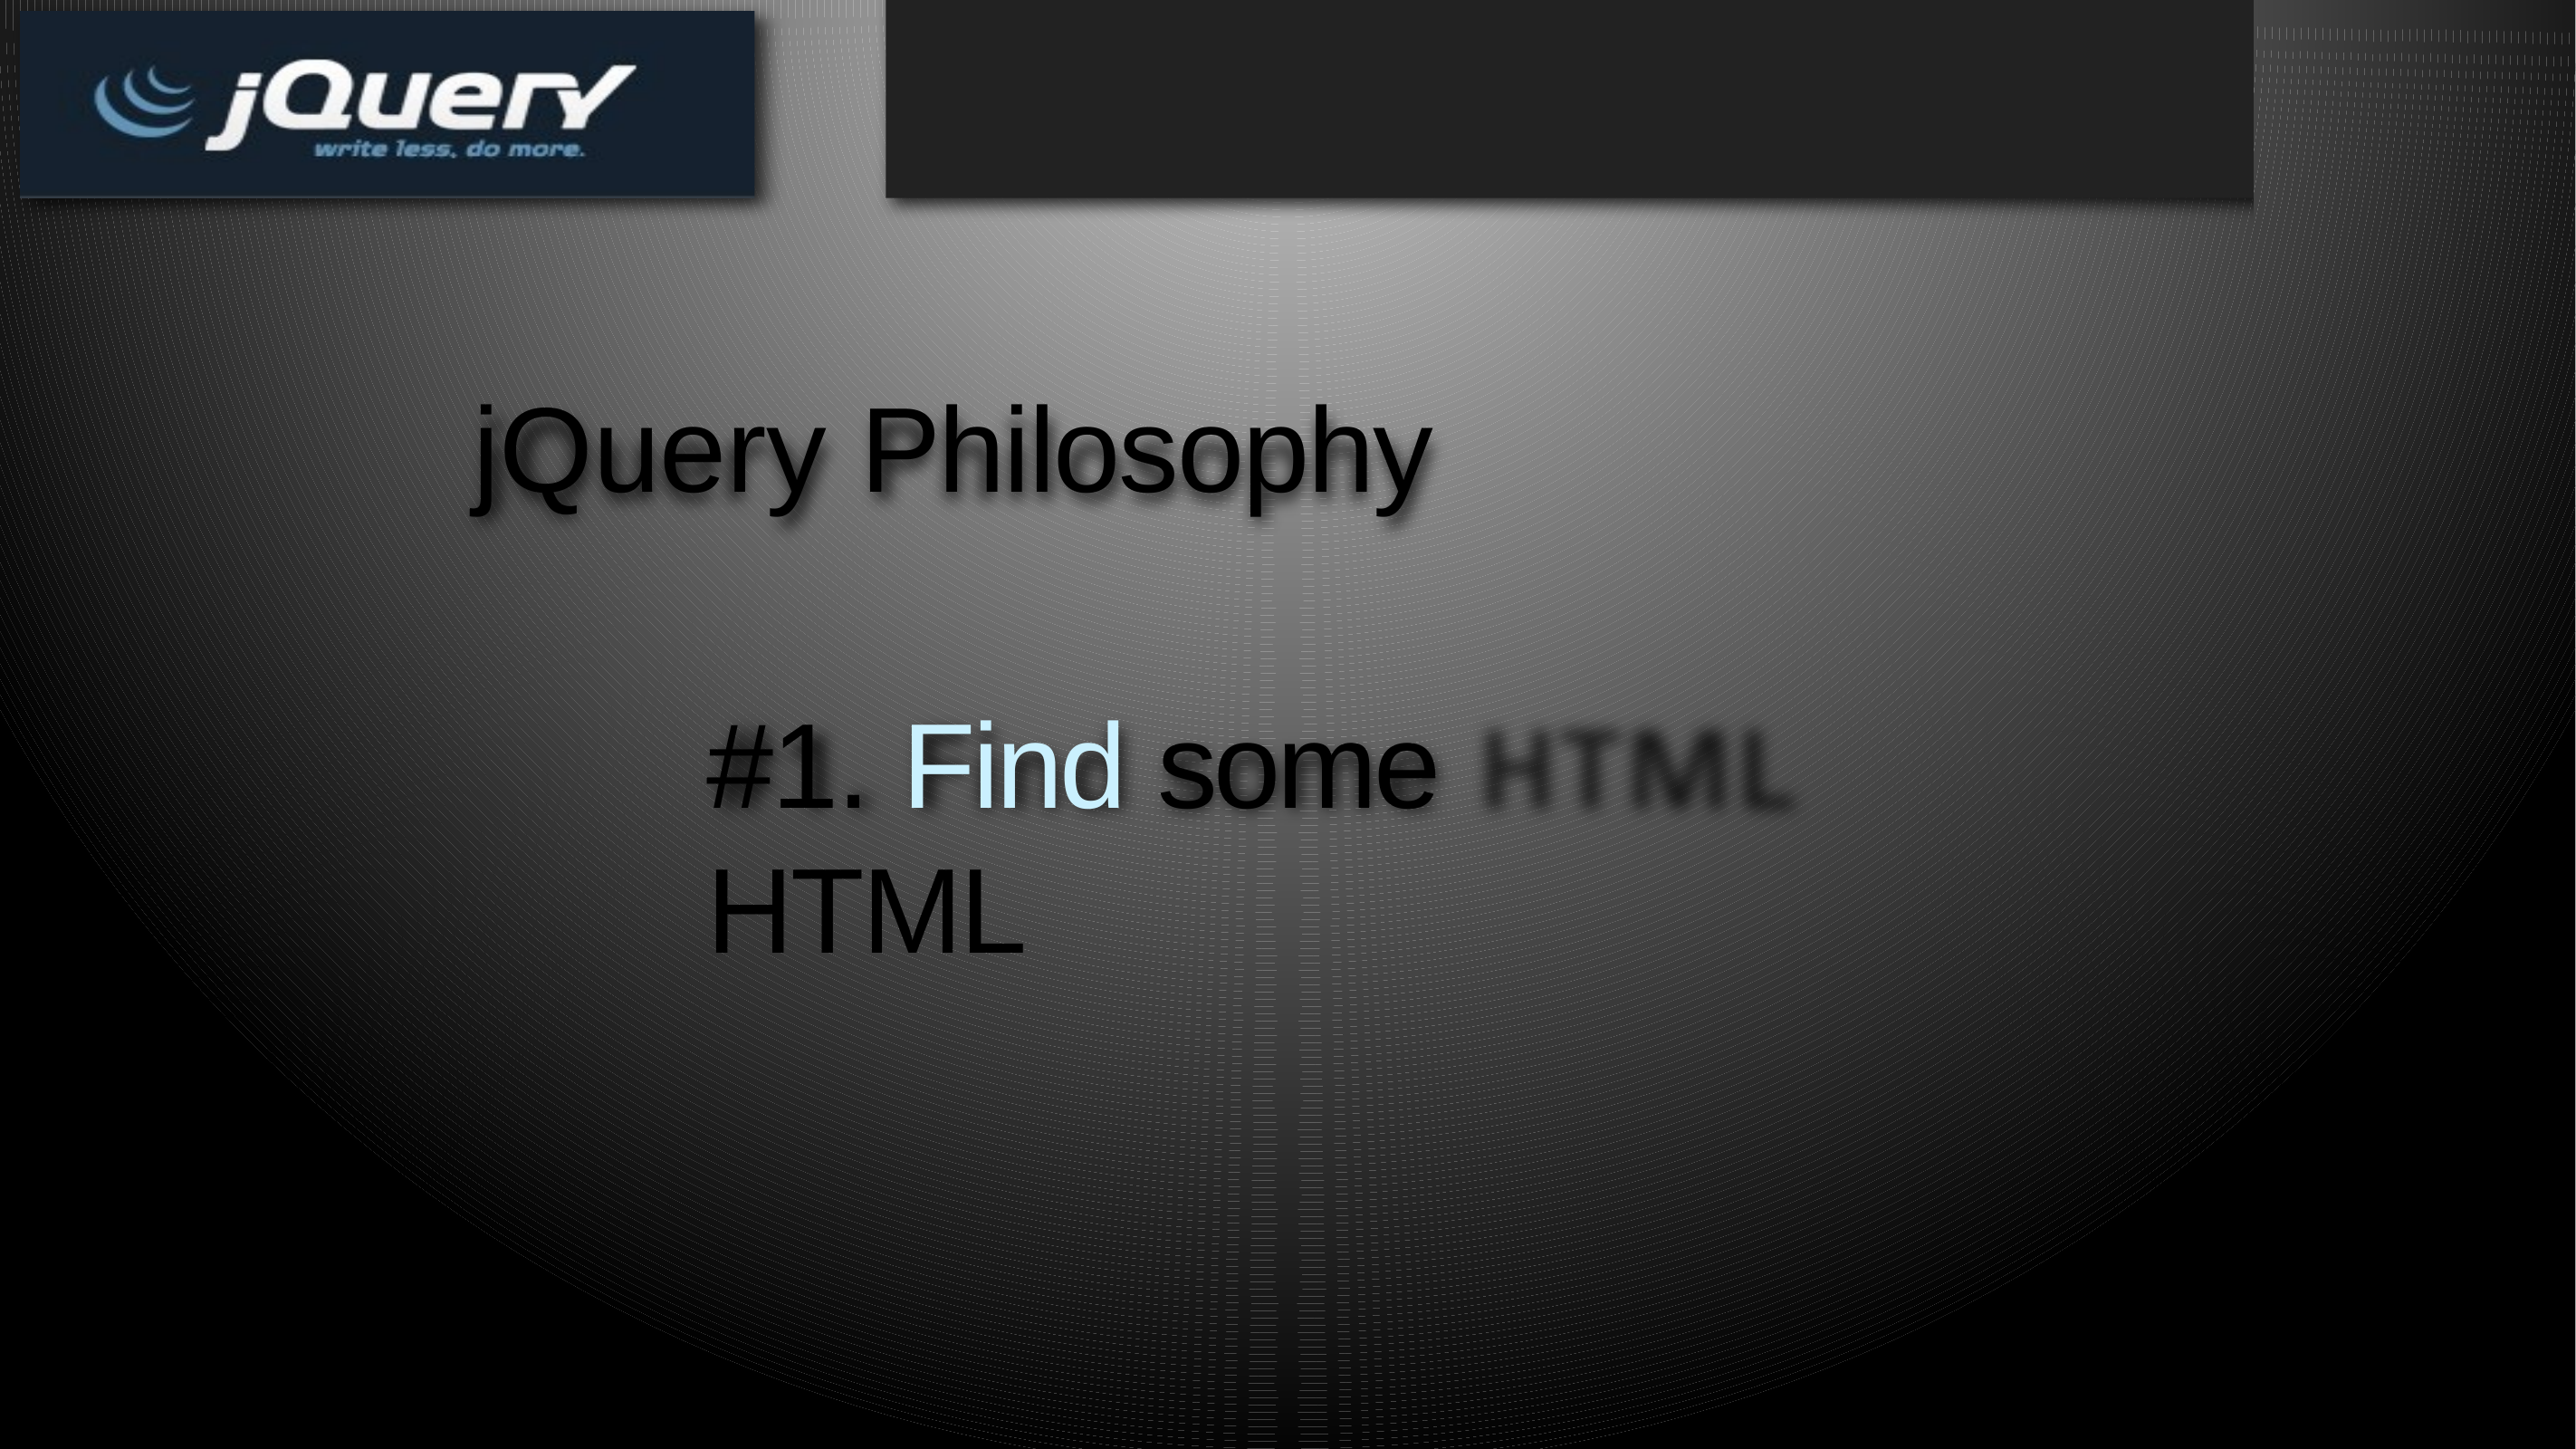

# jQuery Philosophy

#1. Find some HTML